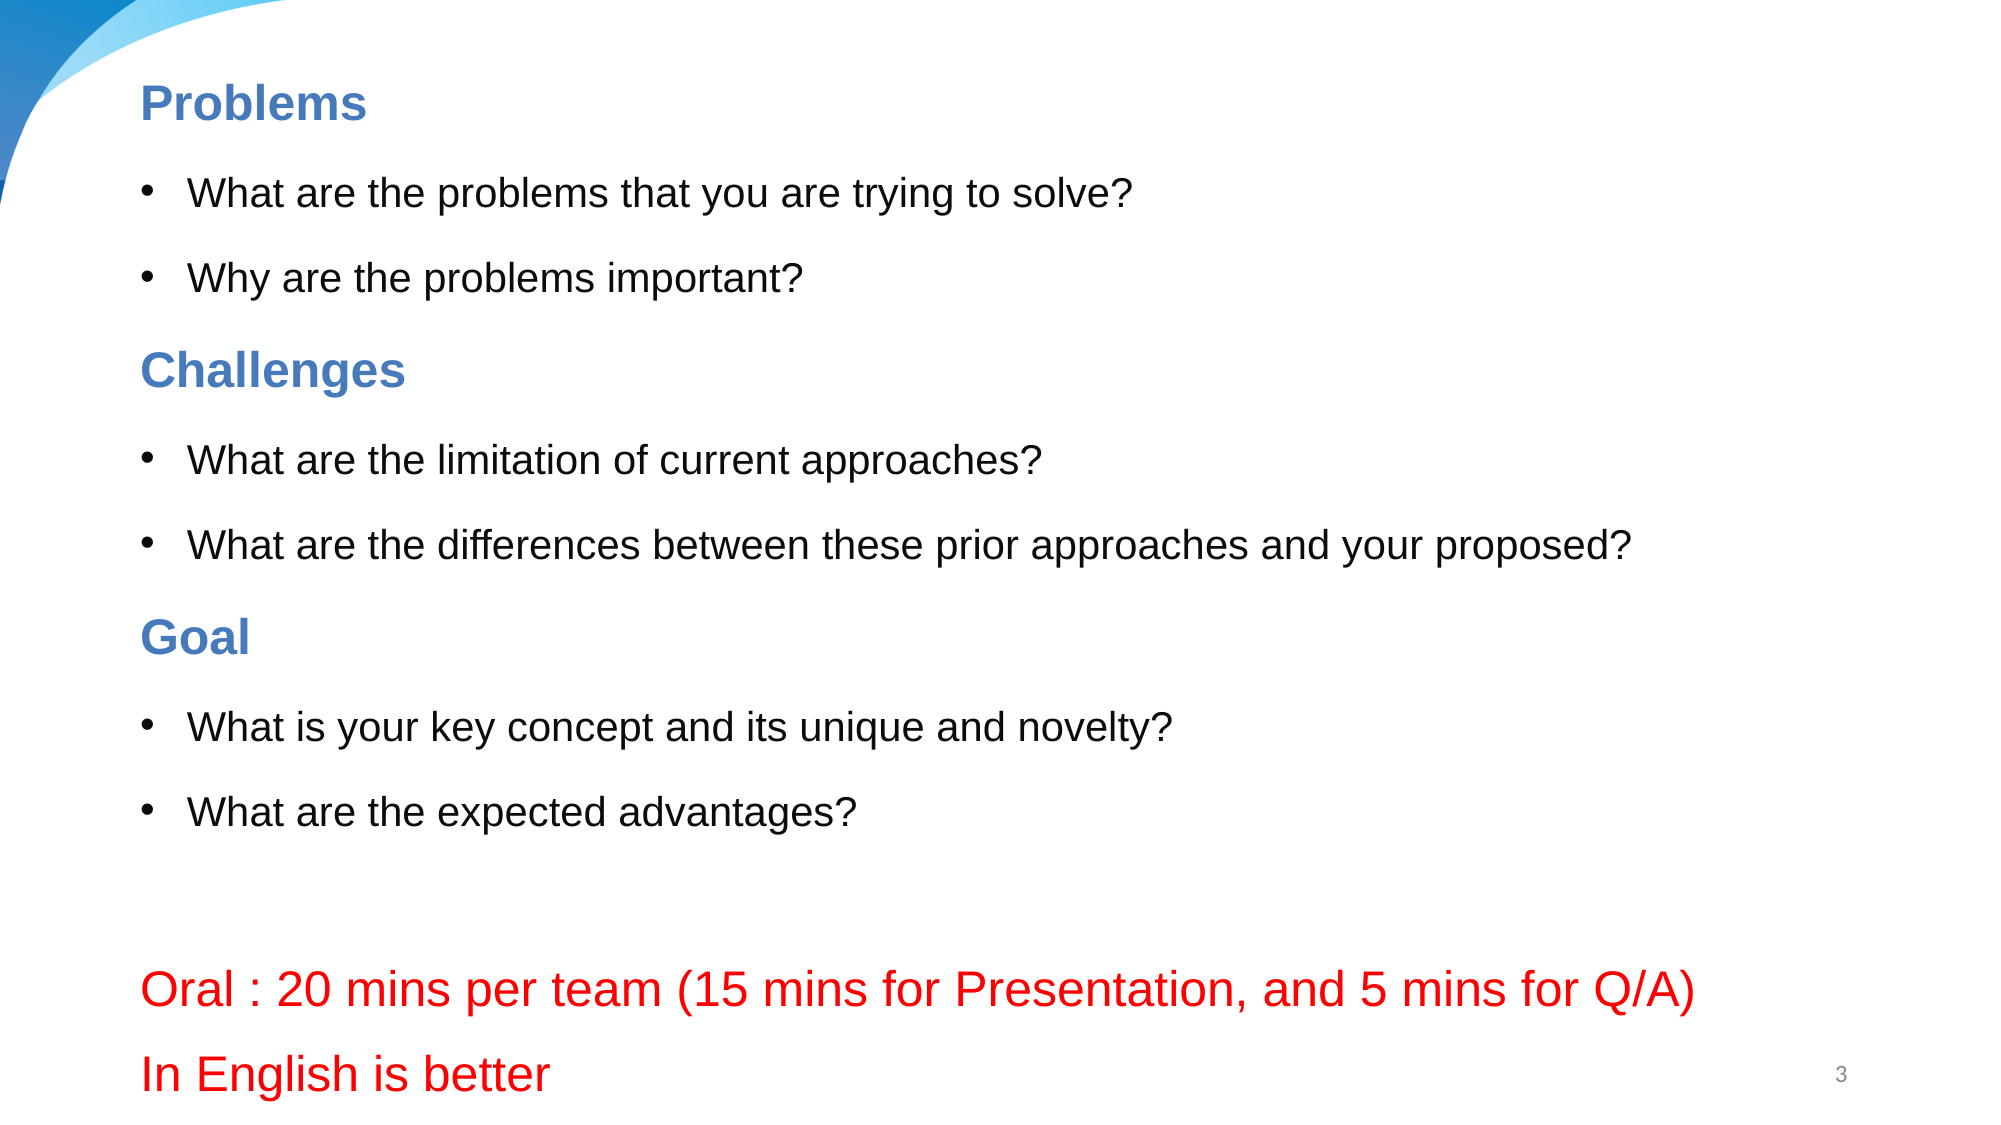

Problems
What are the problems that you are trying to solve?
Why are the problems important?
Challenges
What are the limitation of current approaches?
What are the differences between these prior approaches and your proposed?
Goal
What is your key concept and its unique and novelty?
What are the expected advantages?

Oral : 20 mins per team (15 mins for Presentation, and 5 mins for Q/A)
In English is better
3